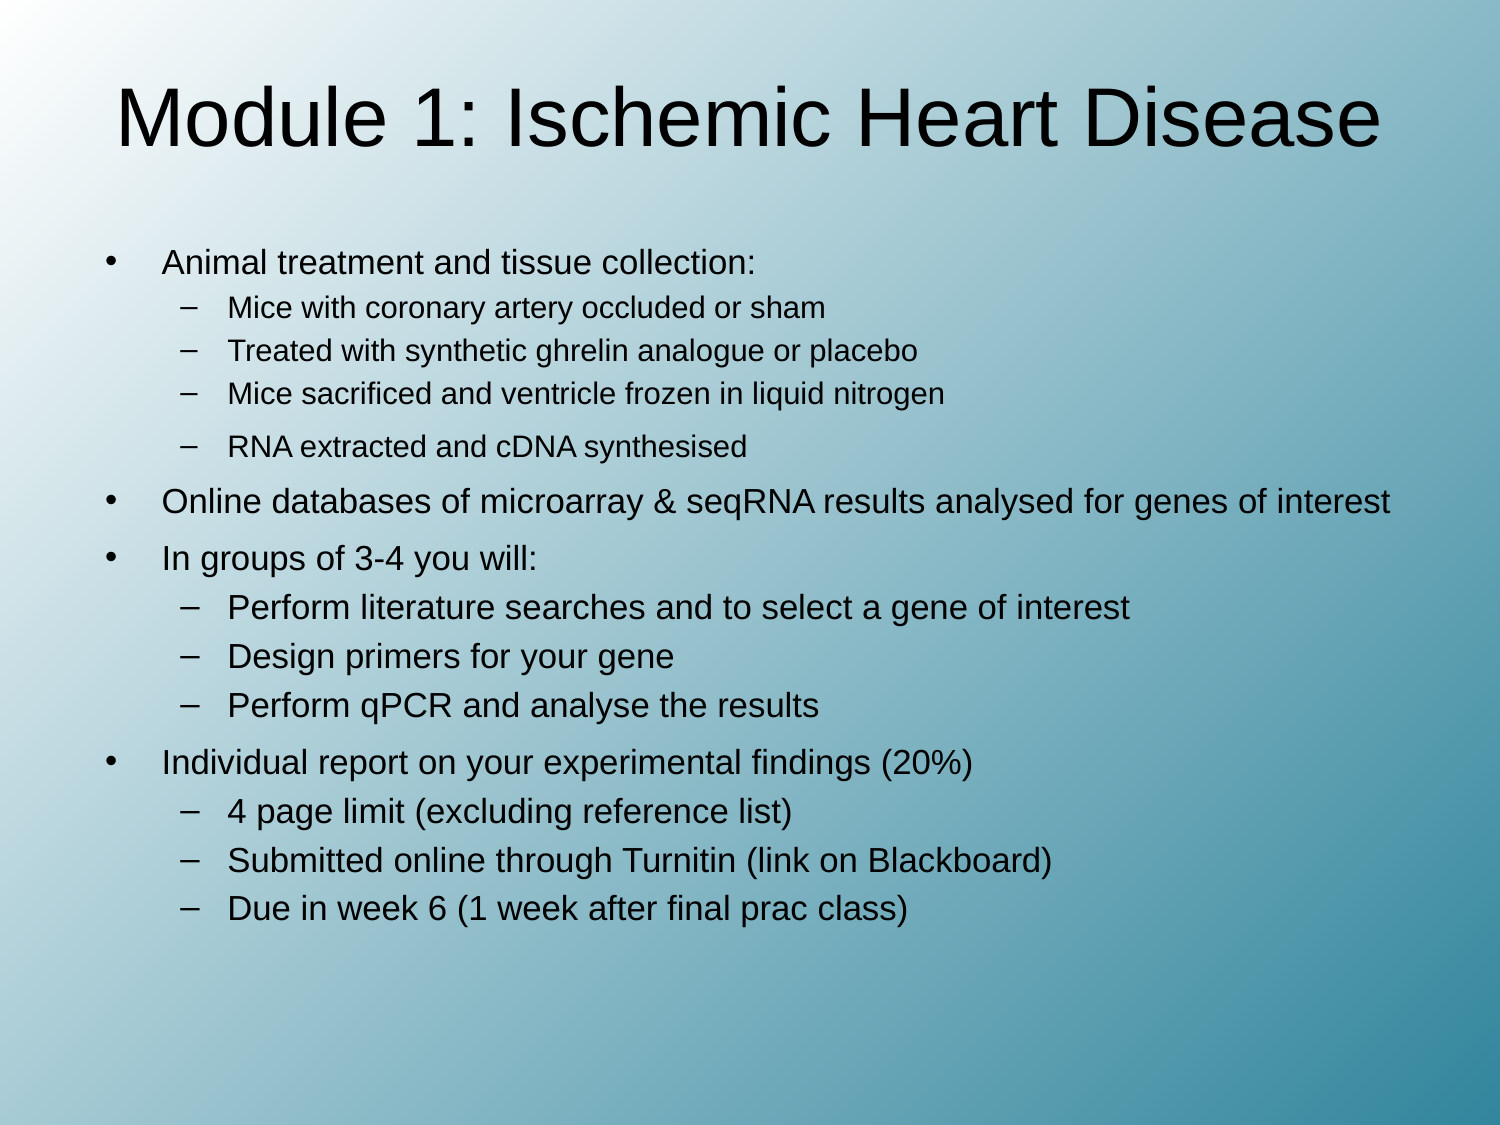

# Module 1: Ischemic Heart Disease
Animal treatment and tissue collection:
Mice with coronary artery occluded or sham
Treated with synthetic ghrelin analogue or placebo
Mice sacrificed and ventricle frozen in liquid nitrogen
RNA extracted and cDNA synthesised
Online databases of microarray & seqRNA results analysed for genes of interest
In groups of 3-4 you will:
Perform literature searches and to select a gene of interest
Design primers for your gene
Perform qPCR and analyse the results
Individual report on your experimental findings (20%)
4 page limit (excluding reference list)
Submitted online through Turnitin (link on Blackboard)
Due in week 6 (1 week after final prac class)